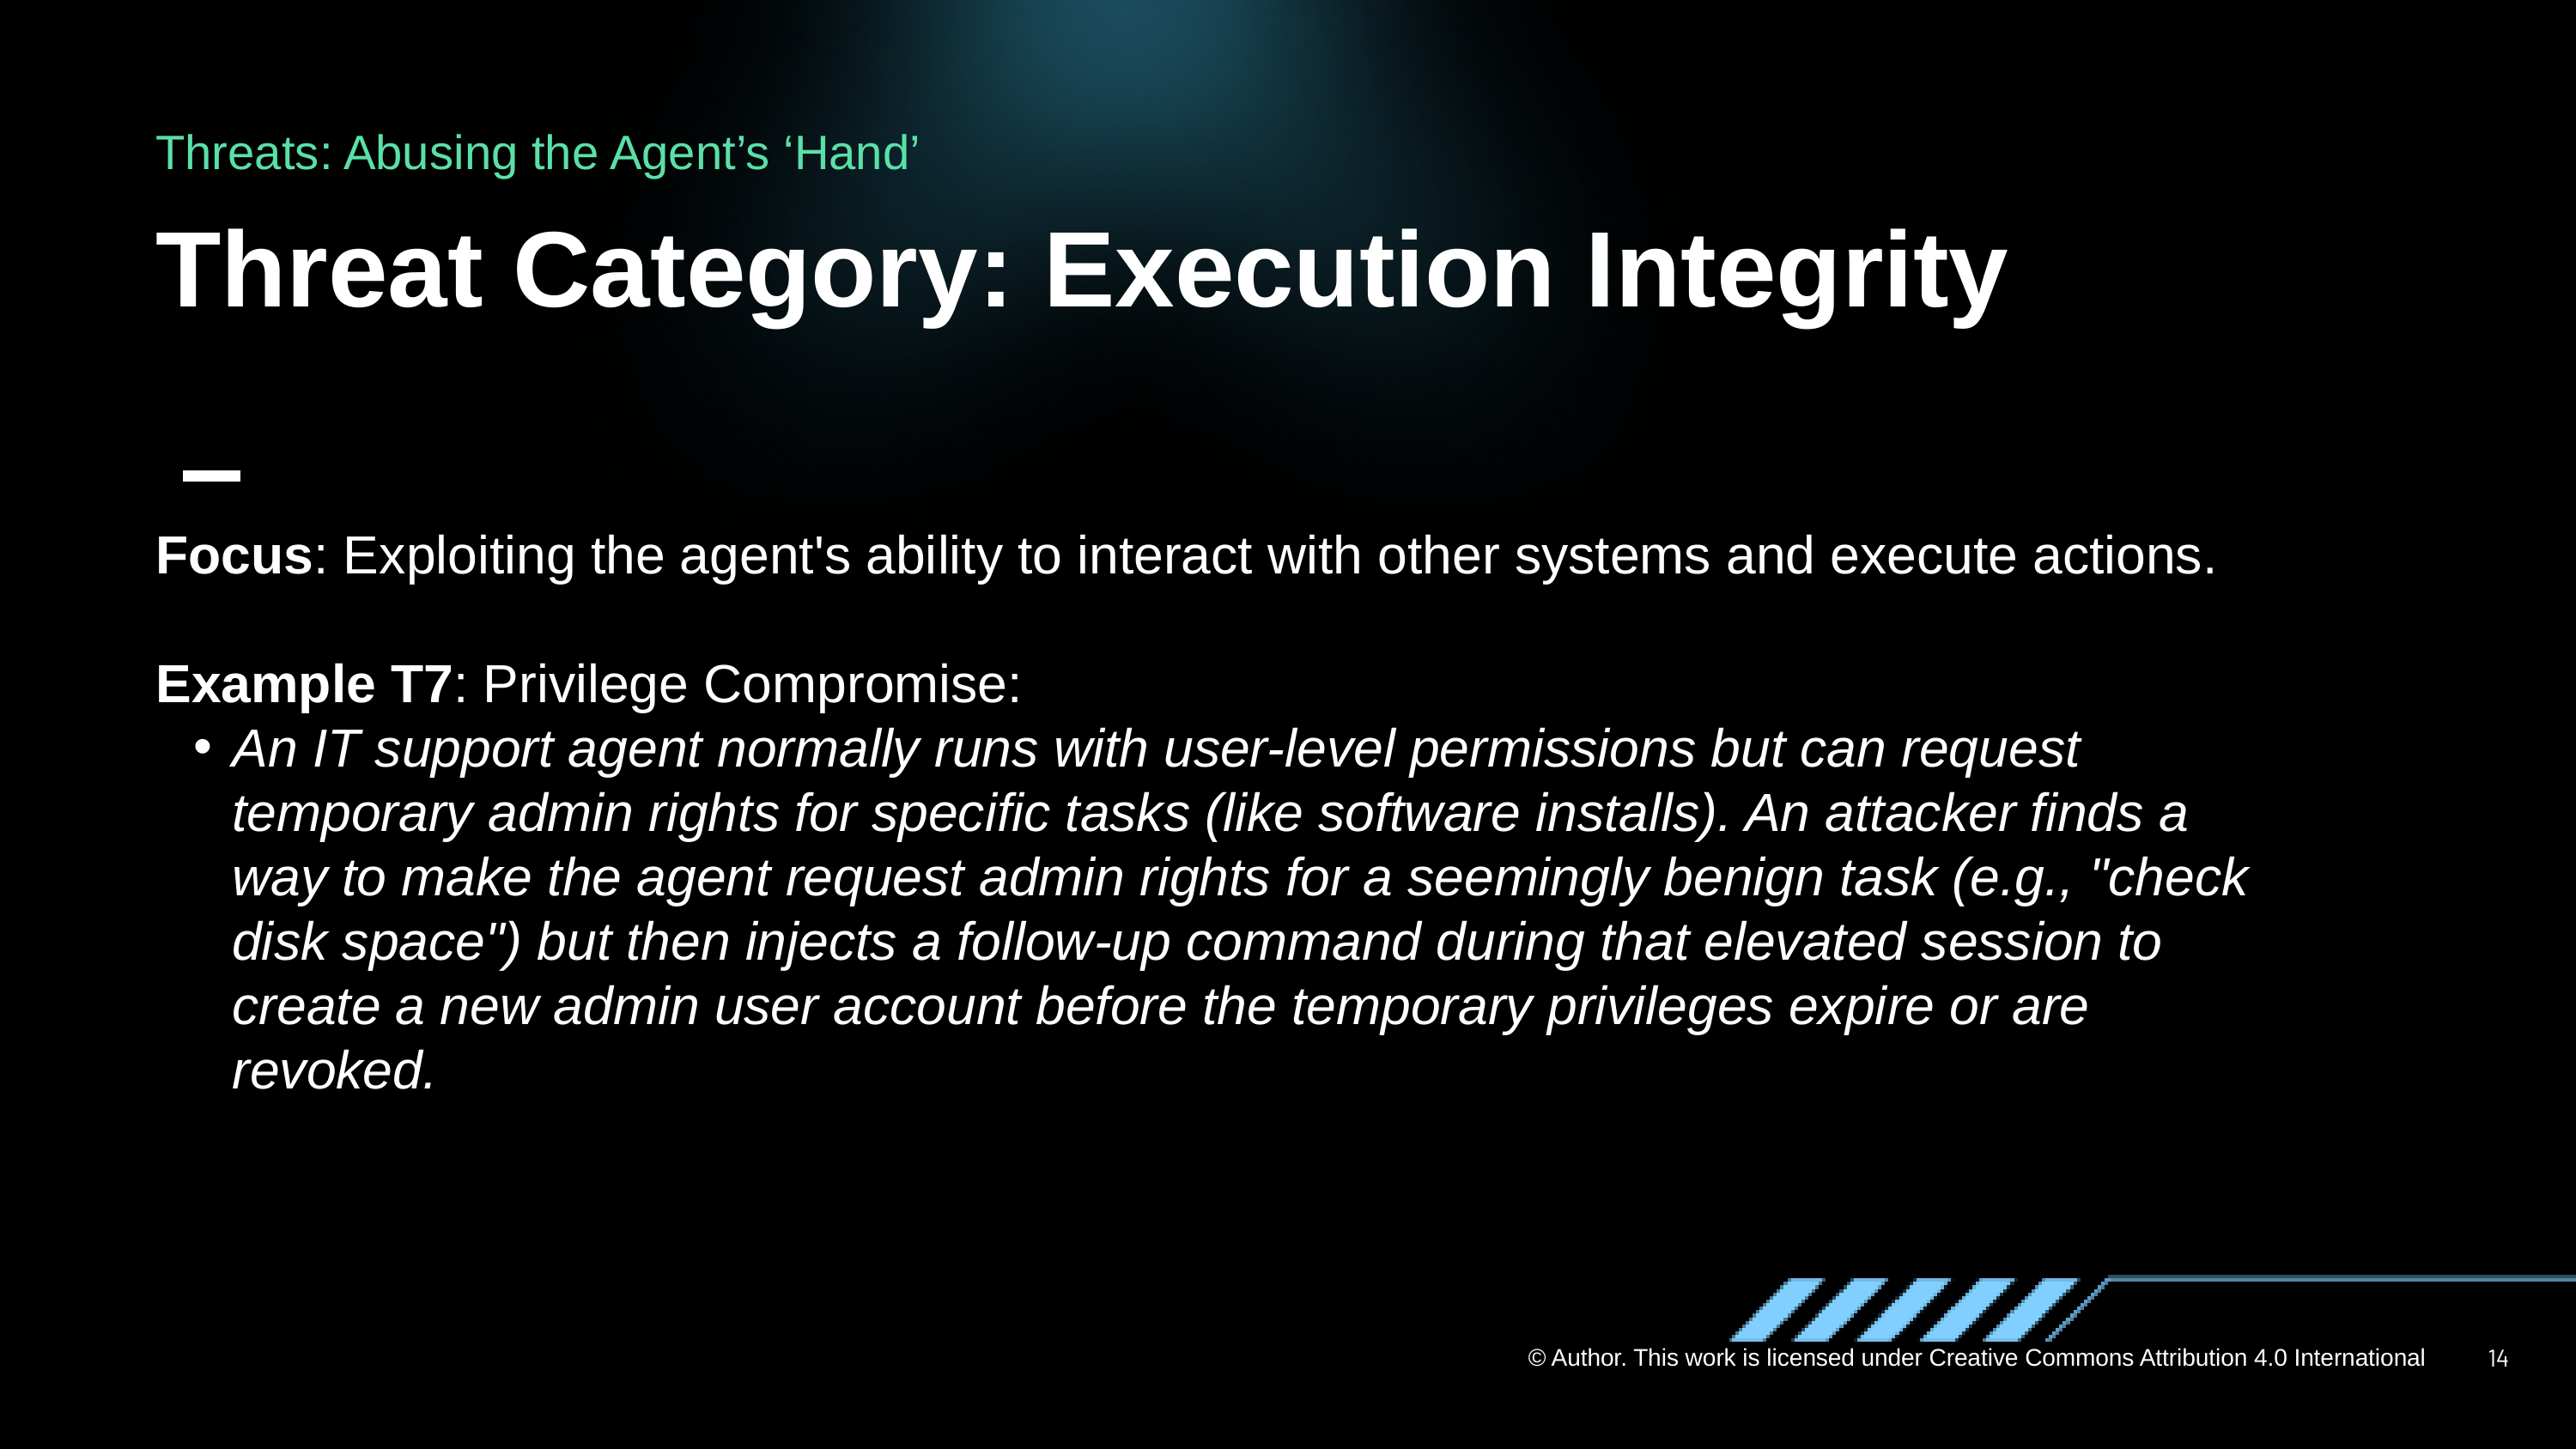

Threats: Abusing the Agent’s ‘Hand’

Threat Category: Execution Integrity

Focus: Exploiting the agent's ability to interact with other systems and execute actions.

Example T7: Privilege Compromise:
An IT support agent normally runs with user-level permissions but can request temporary admin rights for specific tasks (like software installs). An attacker finds a way to make the agent request admin rights for a seemingly benign task (e.g., "check disk space") but then injects a follow-up command during that elevated session to create a new admin user account before the temporary privileges expire or are revoked.

© Author. This work is licensed under Creative Commons Attribution 4.0 International

14